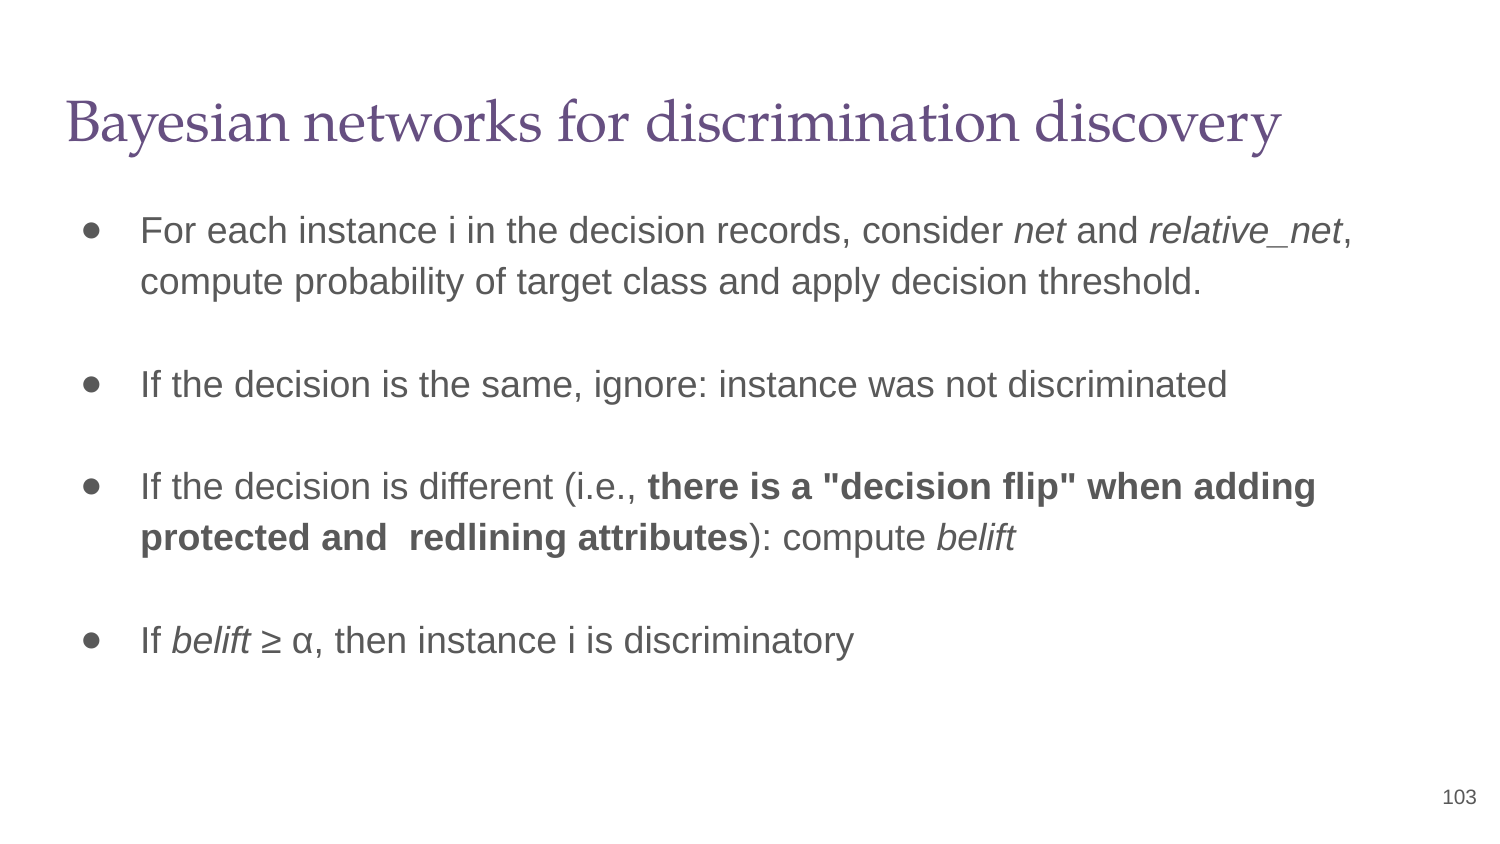

# Bayesian networks for discrimination discovery
For each instance i in the decision records, consider net and relative_net, compute probability of target class and apply decision threshold.

If the decision is the same, ignore: instance was not discriminated

If the decision is different (i.e., there is a "decision flip" when adding protected and  redlining attributes): compute belift

If belift ≥ α, then instance i is discriminatory
103